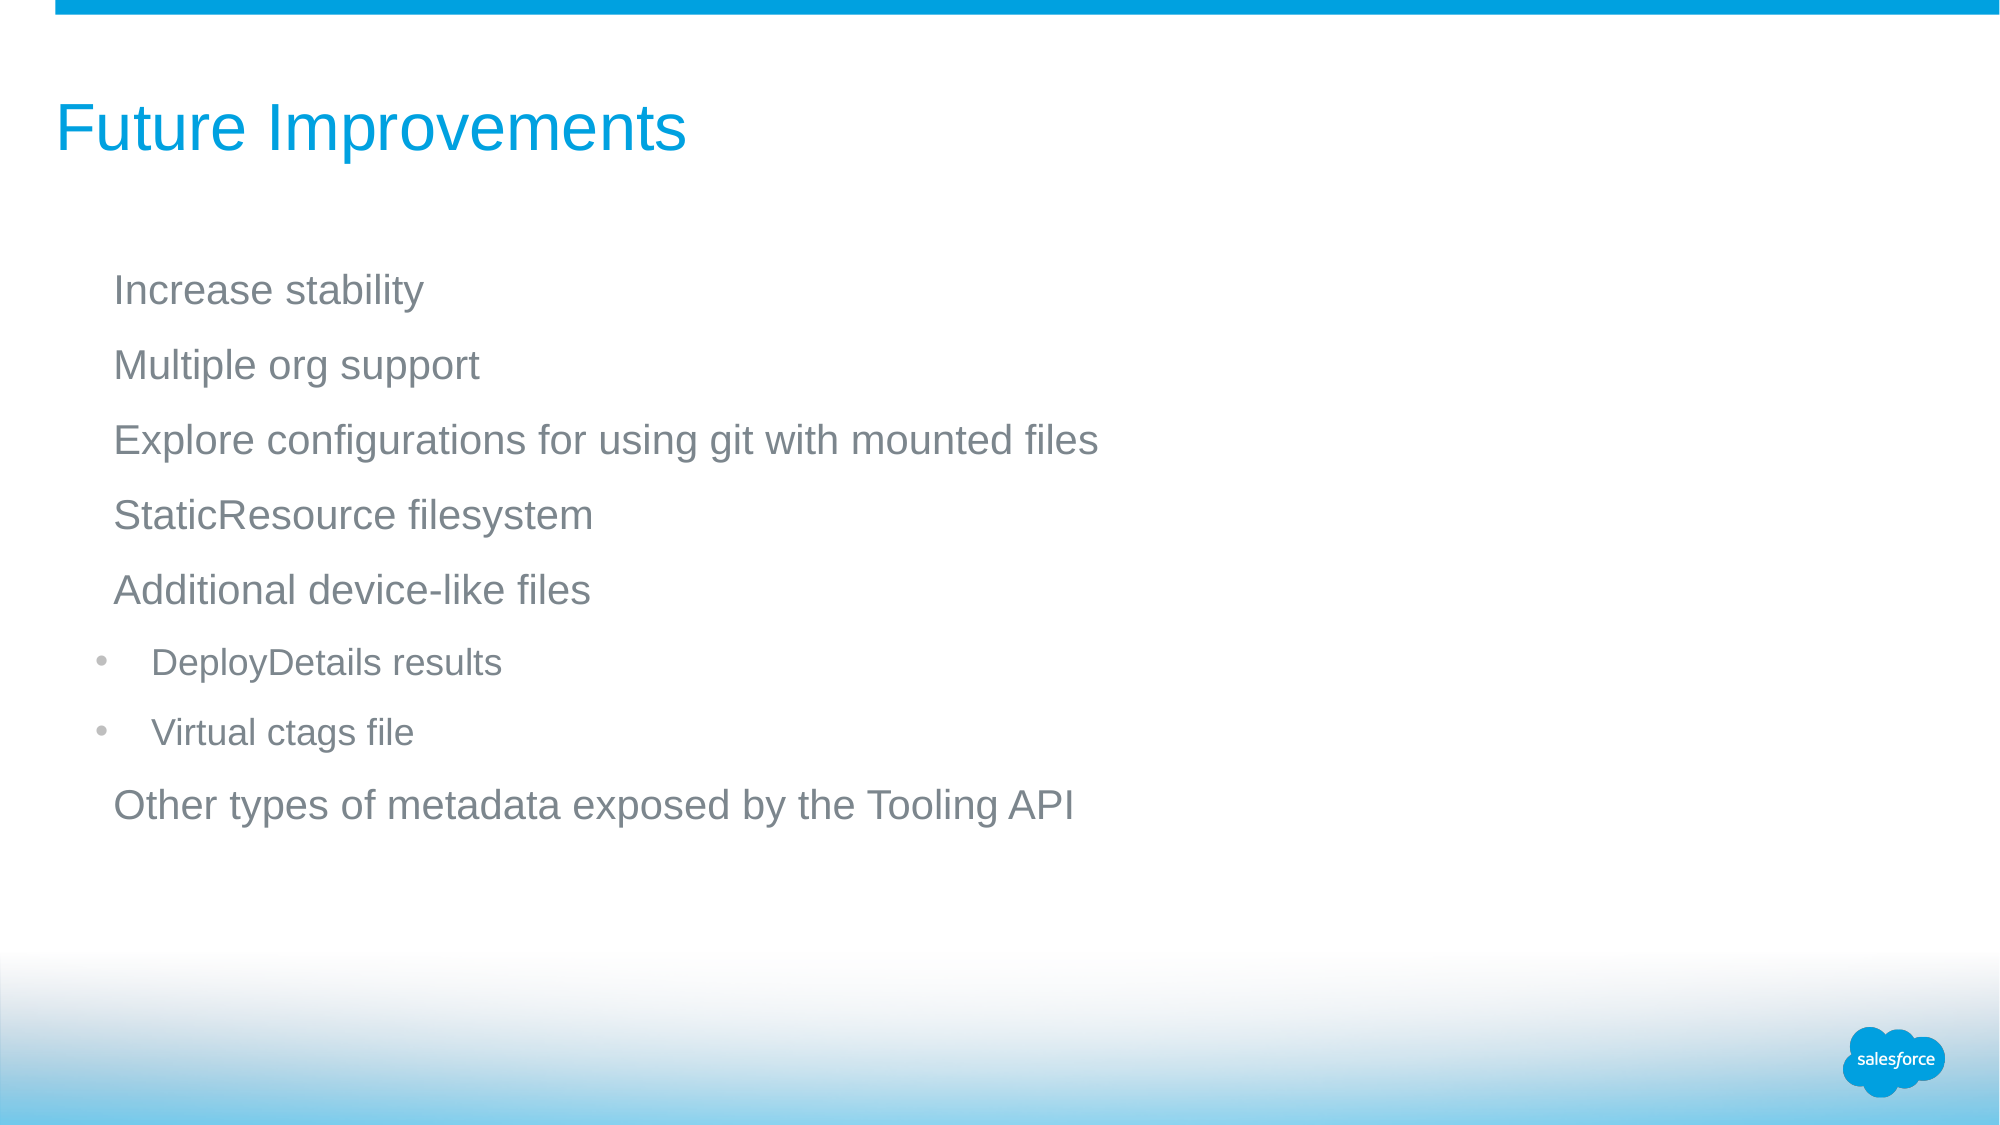

# Future Improvements

Increase stability
Multiple org support
Explore configurations for using git with mounted files
StaticResource filesystem
Additional device-like files
DeployDetails results
Virtual ctags file
Other types of metadata exposed by the Tooling API